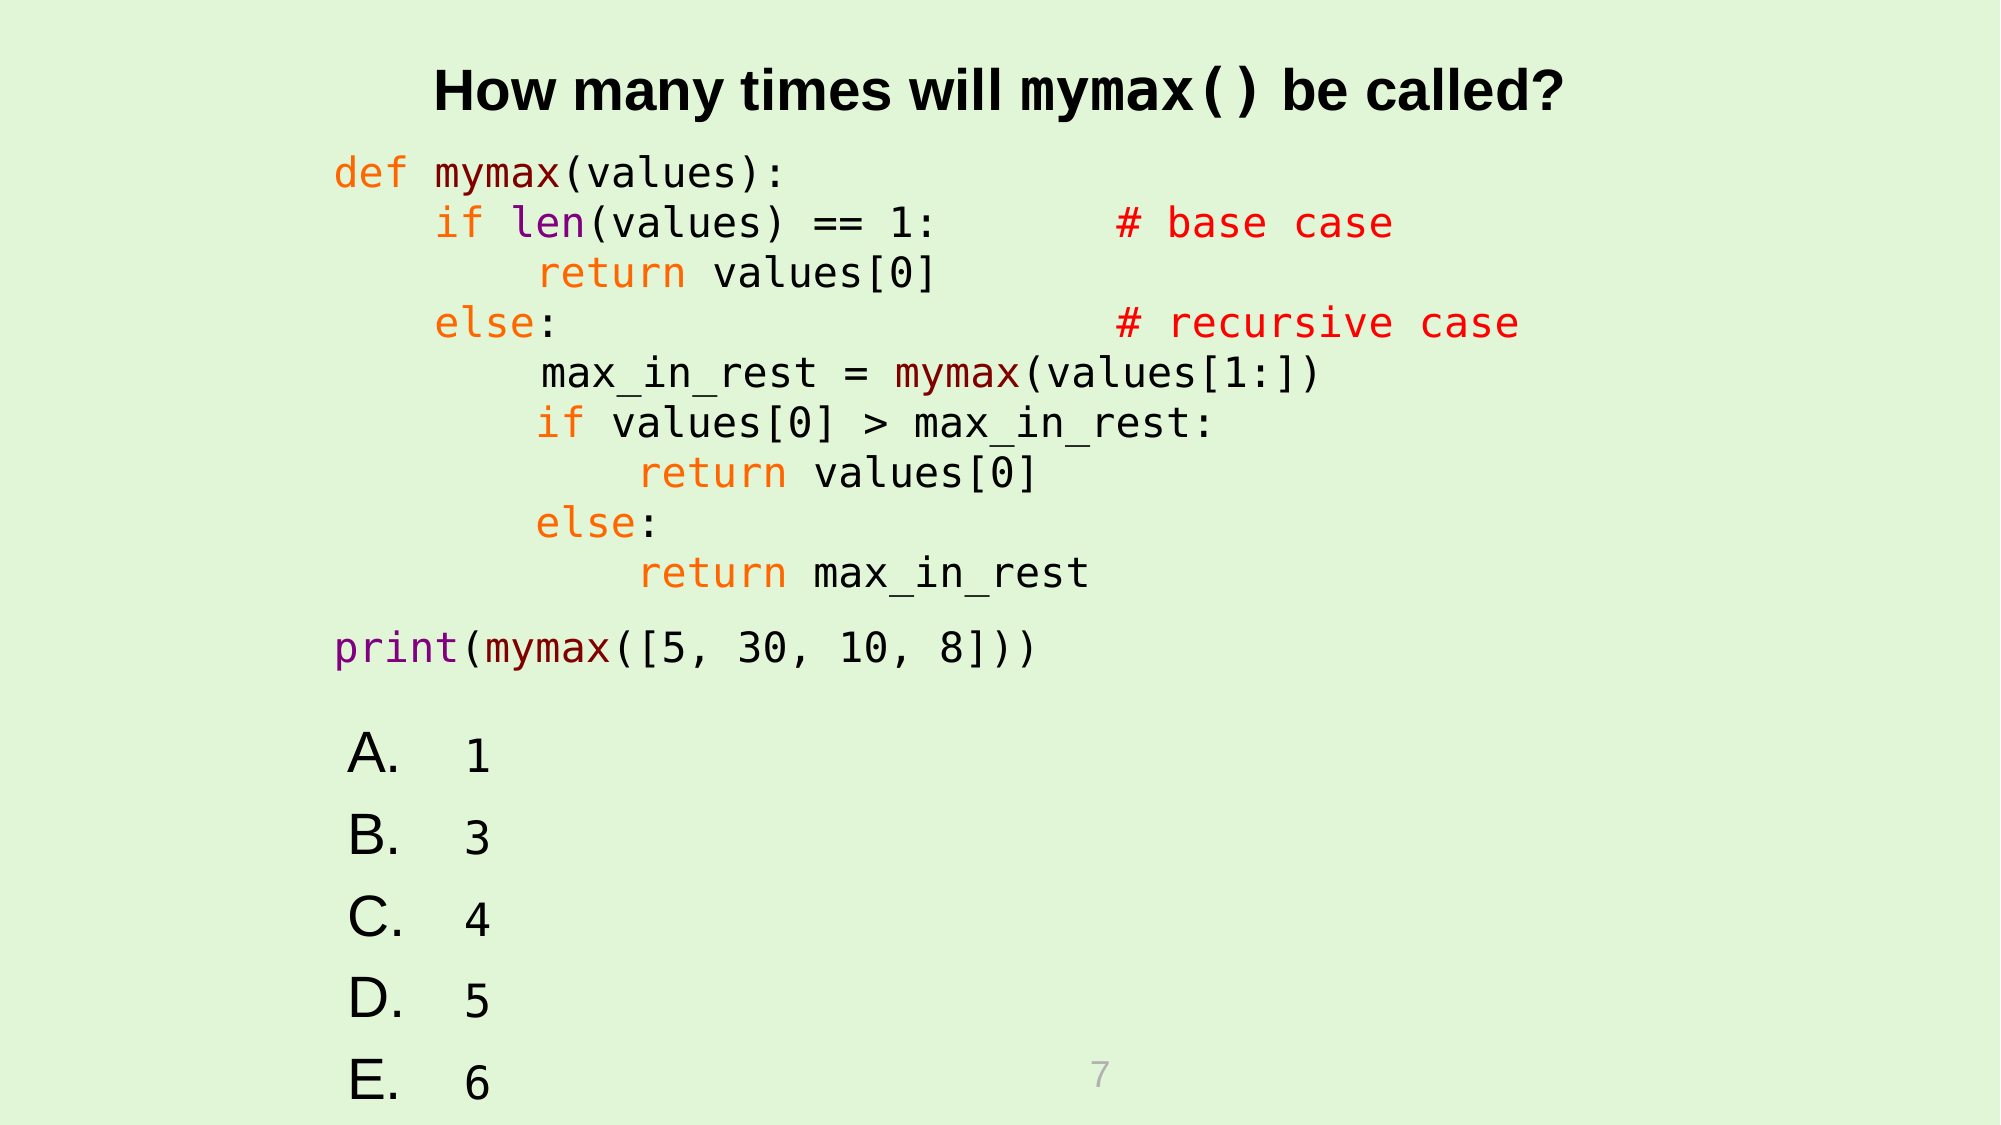

# How many times will mymax() be called?
def mymax(values):
    if len(values) == 1:       # base case
        return values[0]
    else:                      # recursive case
      max_in_rest = mymax(values[1:])
        if values[0] > max_in_rest:
            return values[0]
        else:
            return max_in_rest

print(mymax([5, 30, 10, 8]))

  1
  3
  4
  5
  6
7